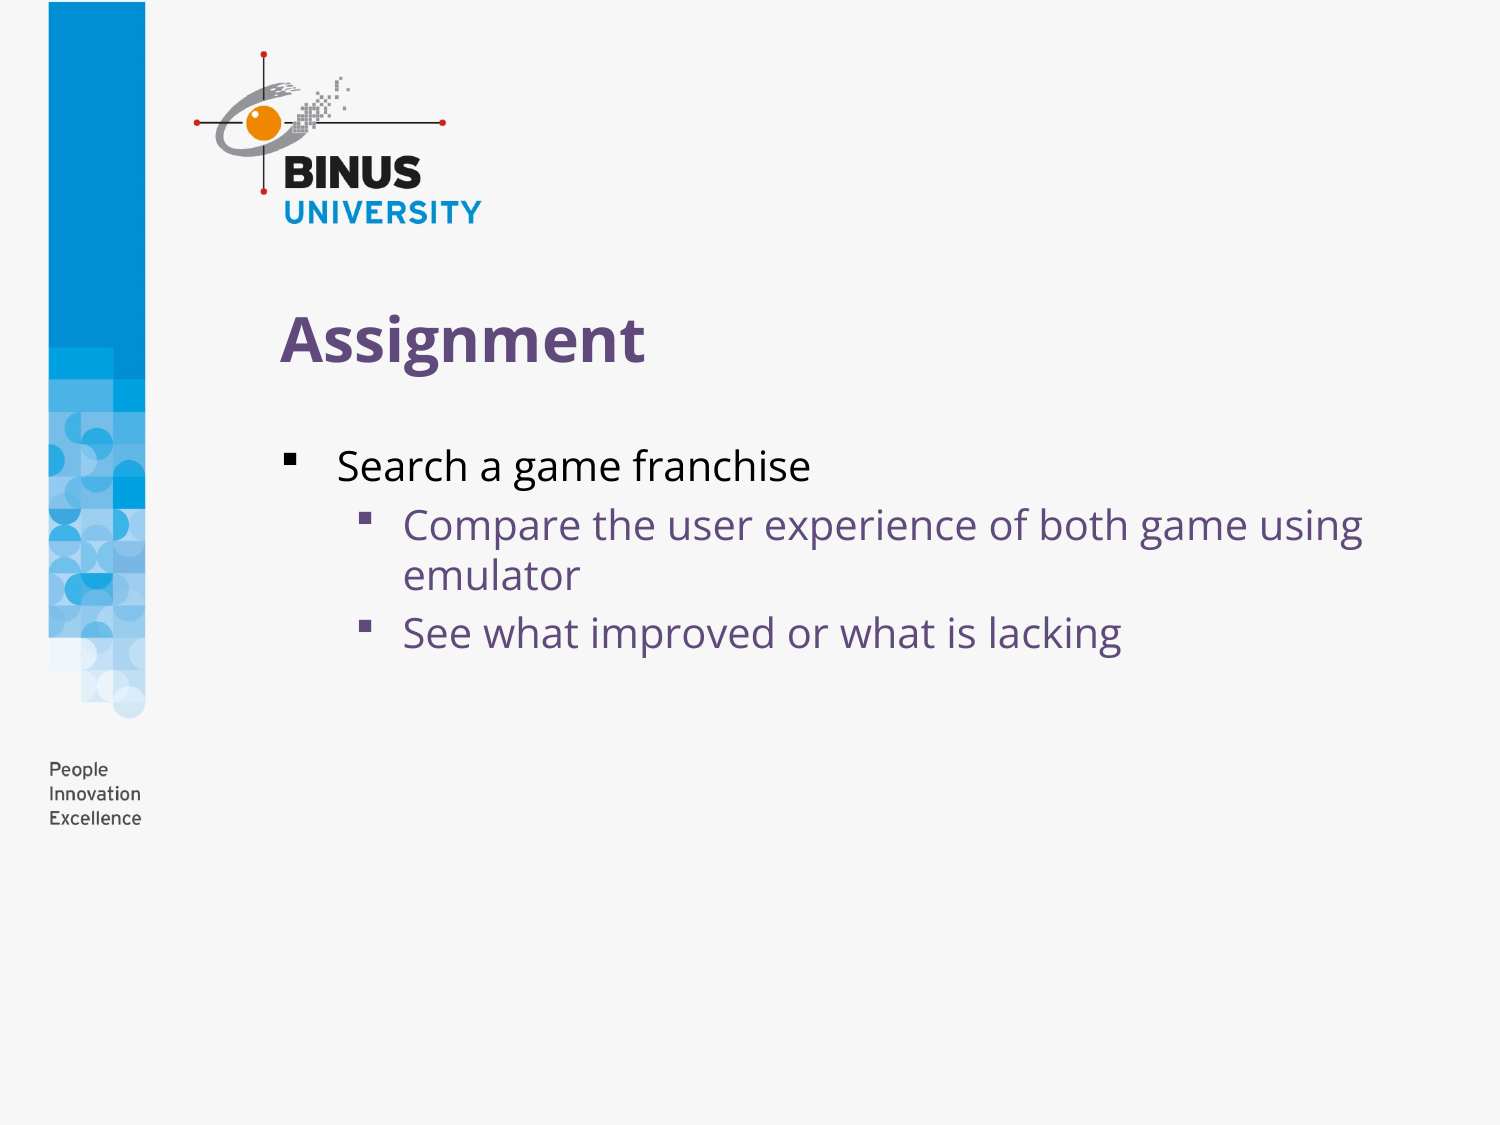

# Assignment
Search a game franchise
Compare the user experience of both game using emulator
See what improved or what is lacking